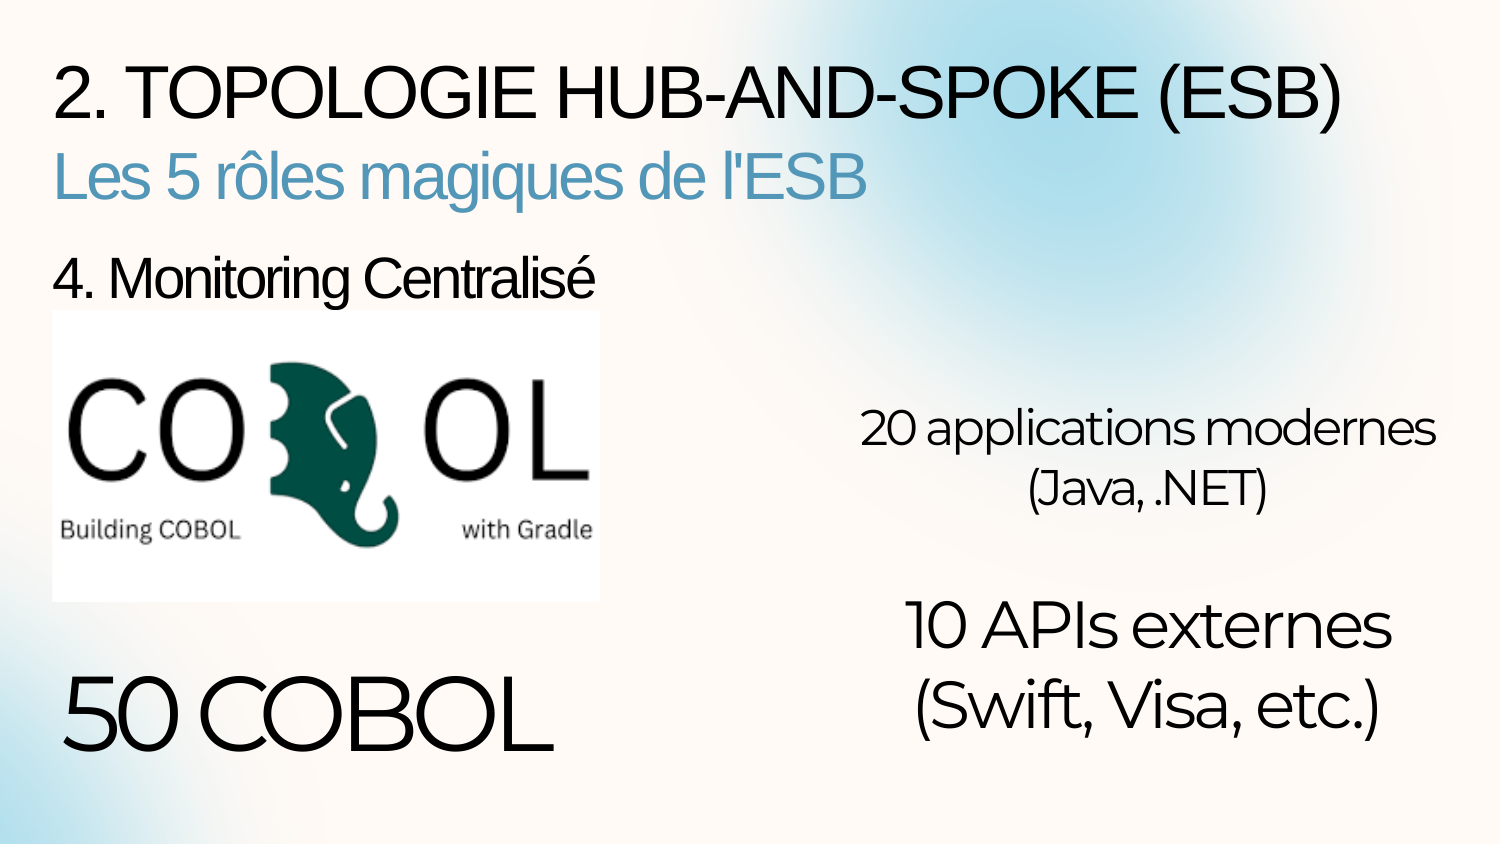

2. TOPOLOGIE HUB-AND-SPOKE (ESB)
Les 5 rôles magiques de l'ESB
4. Monitoring Centralisé

20 applications modernes (Java, .NET)
10 APIs externes (Swift, Visa, etc.)
50 COBOL